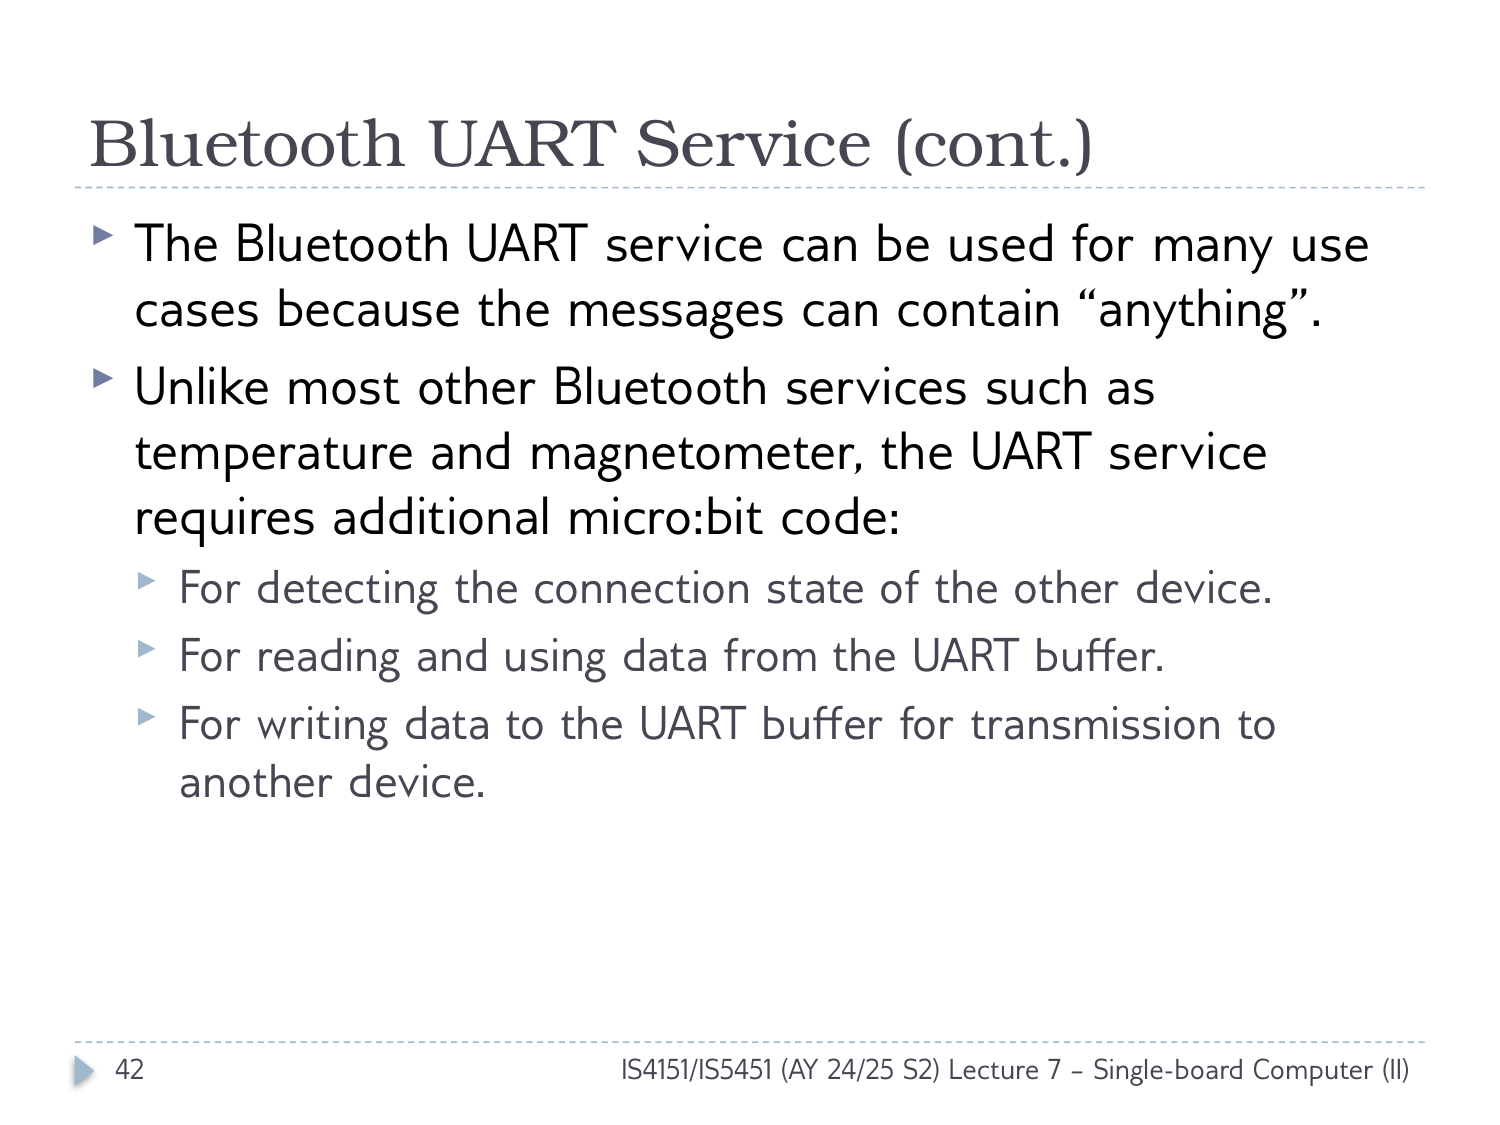

# Bluetooth UART Service (cont.)
The Bluetooth UART service can be used for many use cases because the messages can contain “anything”.
Unlike most other Bluetooth services such as temperature and magnetometer, the UART service requires additional micro:bit code:
For detecting the connection state of the other device.
For reading and using data from the UART buffer.
For writing data to the UART buffer for transmission to another device.
42
IS4151/IS5451 (AY 24/25 S2) Lecture 7 – Single-board Computer (II)